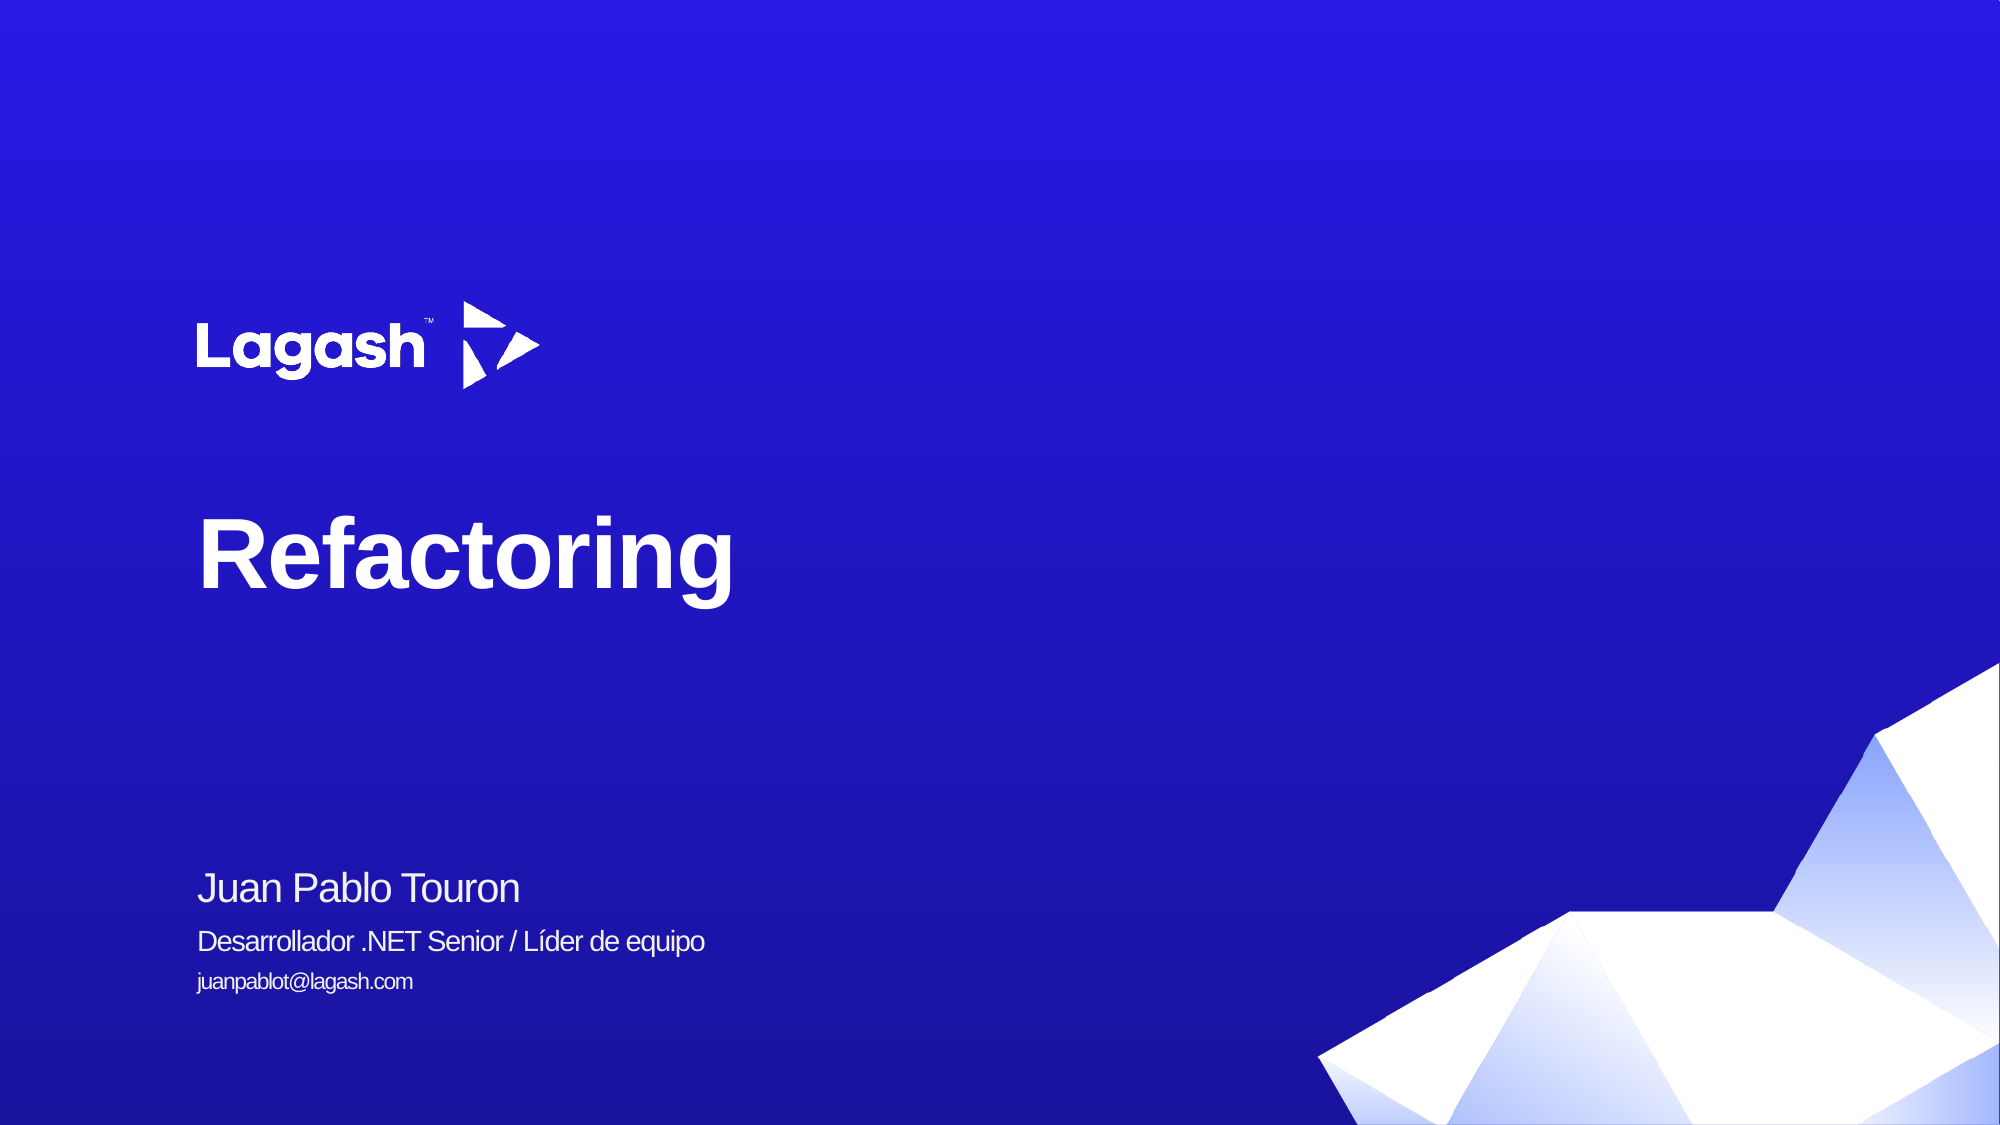

Refactoring
Juan Pablo Touron
Desarrollador .NET Senior / Líder de equipo
juanpablot@lagash.com